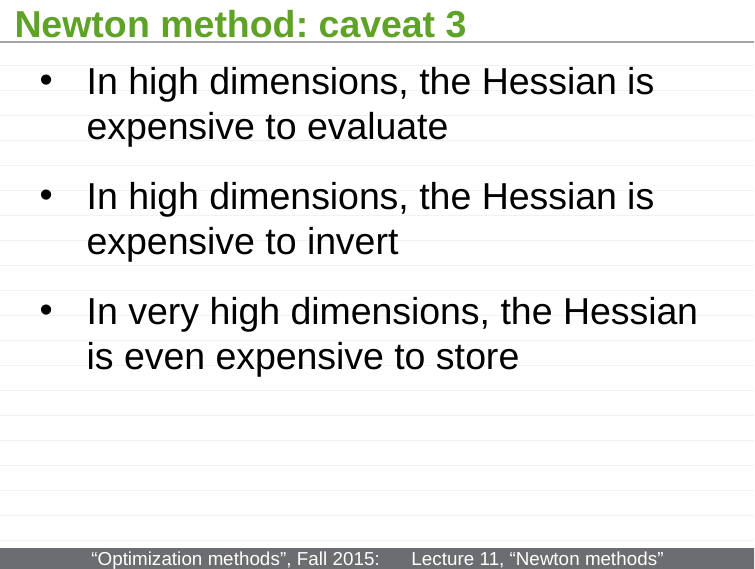

# Newton method: caveat 3
In high dimensions, the Hessian is expensive to evaluate
In high dimensions, the Hessian is expensive to invert
In very high dimensions, the Hessian is even expensive to store